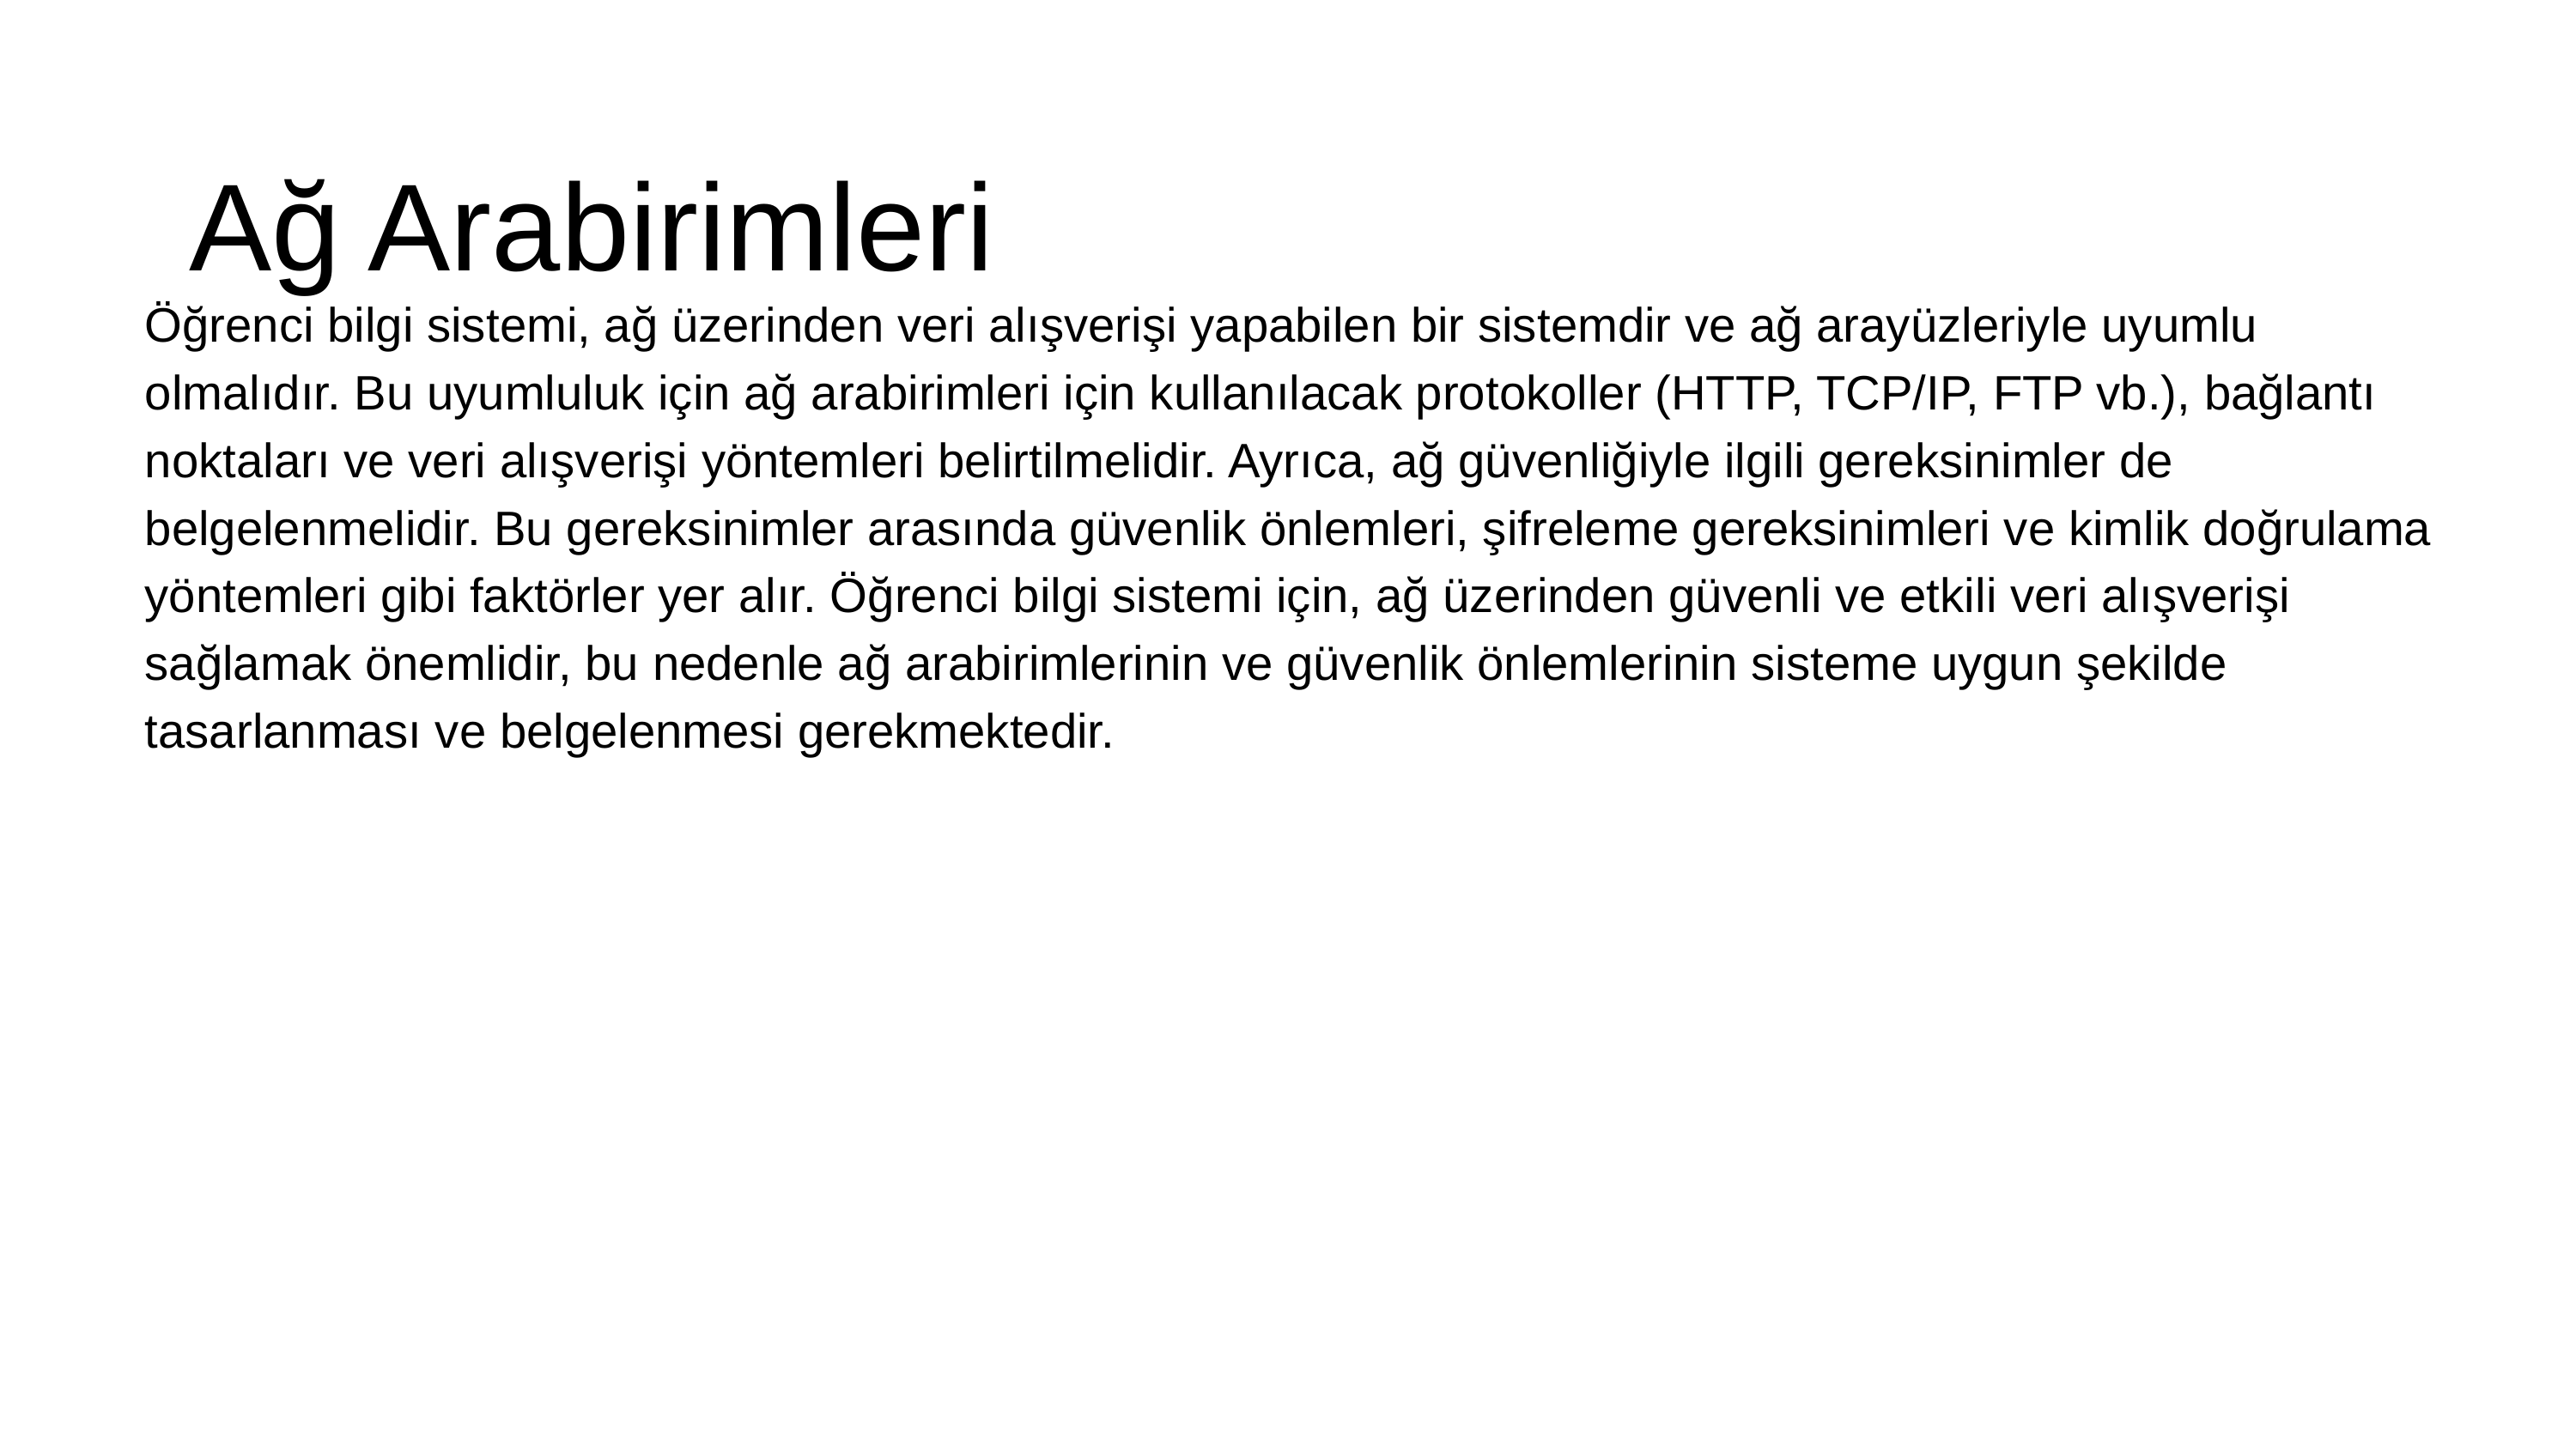

Ağ Arabirimleri
Öğrenci bilgi sistemi, ağ üzerinden veri alışverişi yapabilen bir sistemdir ve ağ arayüzleriyle uyumlu olmalıdır. Bu uyumluluk için ağ arabirimleri için kullanılacak protokoller (HTTP, TCP/IP, FTP vb.), bağlantı noktaları ve veri alışverişi yöntemleri belirtilmelidir. Ayrıca, ağ güvenliğiyle ilgili gereksinimler de belgelenmelidir. Bu gereksinimler arasında güvenlik önlemleri, şifreleme gereksinimleri ve kimlik doğrulama yöntemleri gibi faktörler yer alır. Öğrenci bilgi sistemi için, ağ üzerinden güvenli ve etkili veri alışverişi sağlamak önemlidir, bu nedenle ağ arabirimlerinin ve güvenlik önlemlerinin sisteme uygun şekilde tasarlanması ve belgelenmesi gerekmektedir.